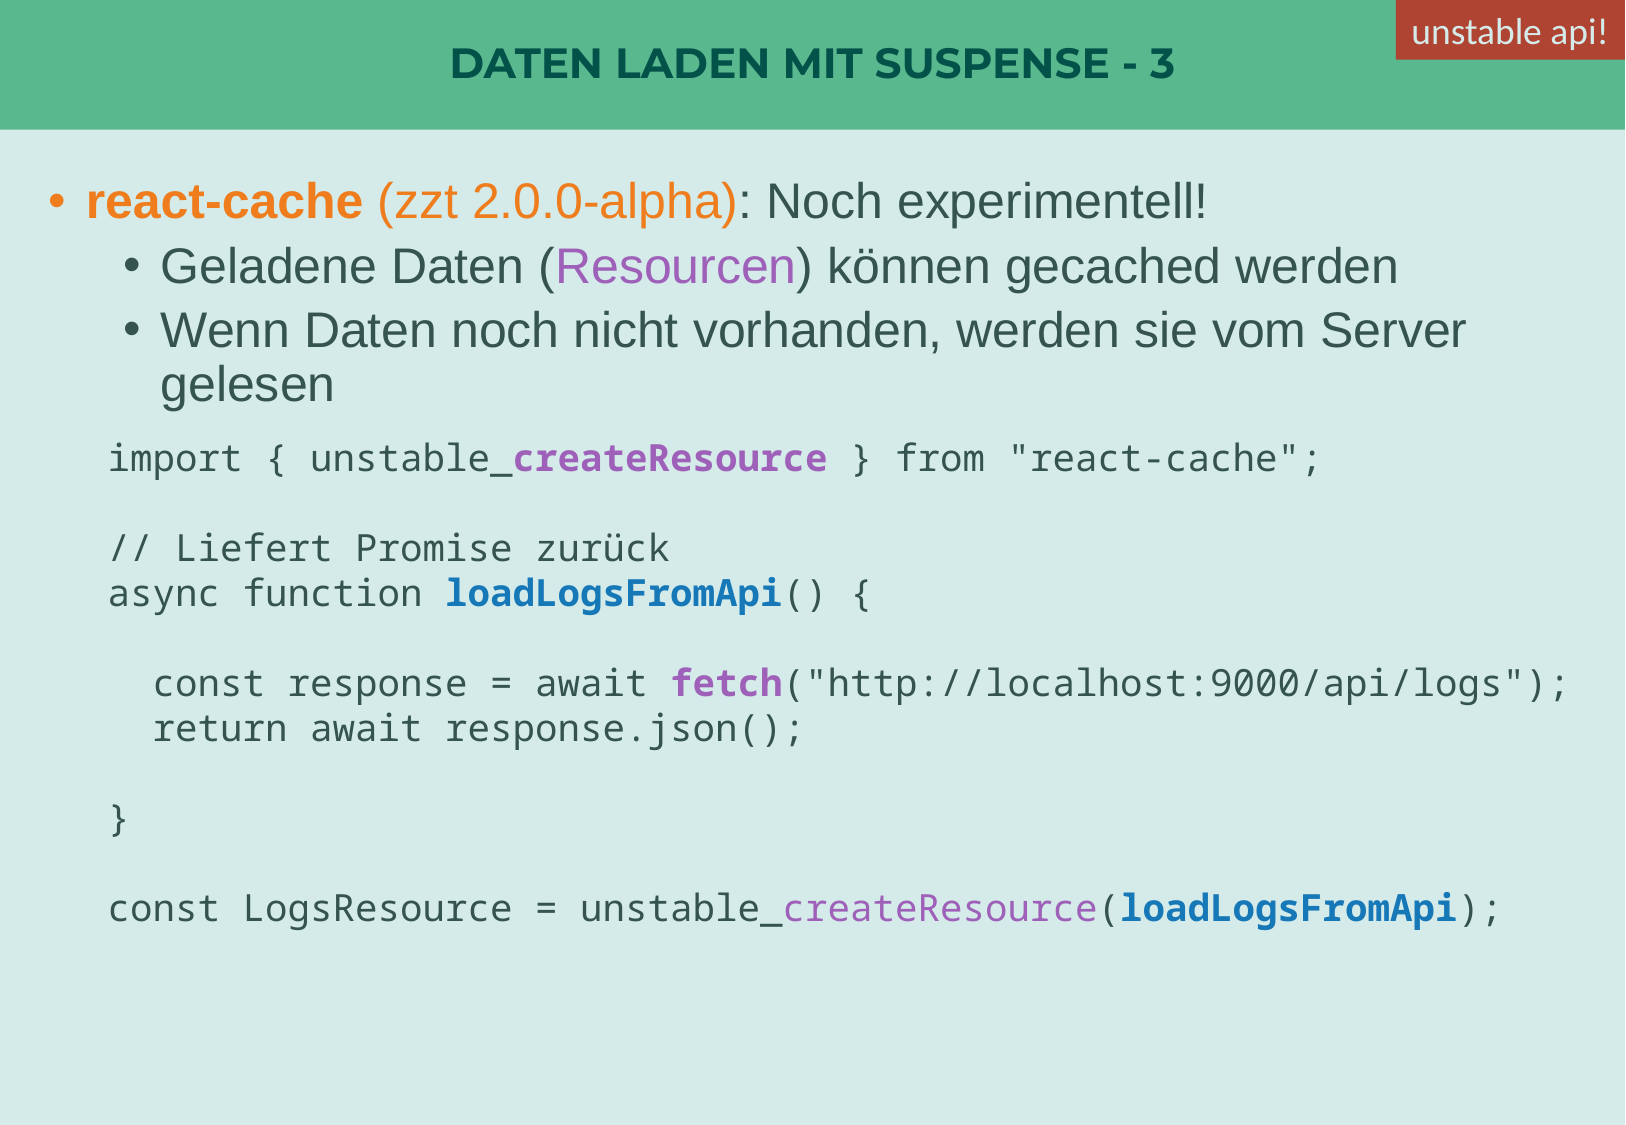

unstable api!
# Daten laden mit Suspense - 3
react-cache (zzt 2.0.0-alpha): Noch experimentell!
Geladene Daten (Resourcen) können gecached werden
Wenn Daten noch nicht vorhanden, werden sie vom Server gelesen

import { unstable_createResource } from "react-cache";

// Liefert Promise zurück
async function loadLogsFromApi() {

  const response = await fetch("http://localhost:9000/api/logs");
  return await response.json();

}

const LogsResource = unstable_createResource(loadLogsFromApi);